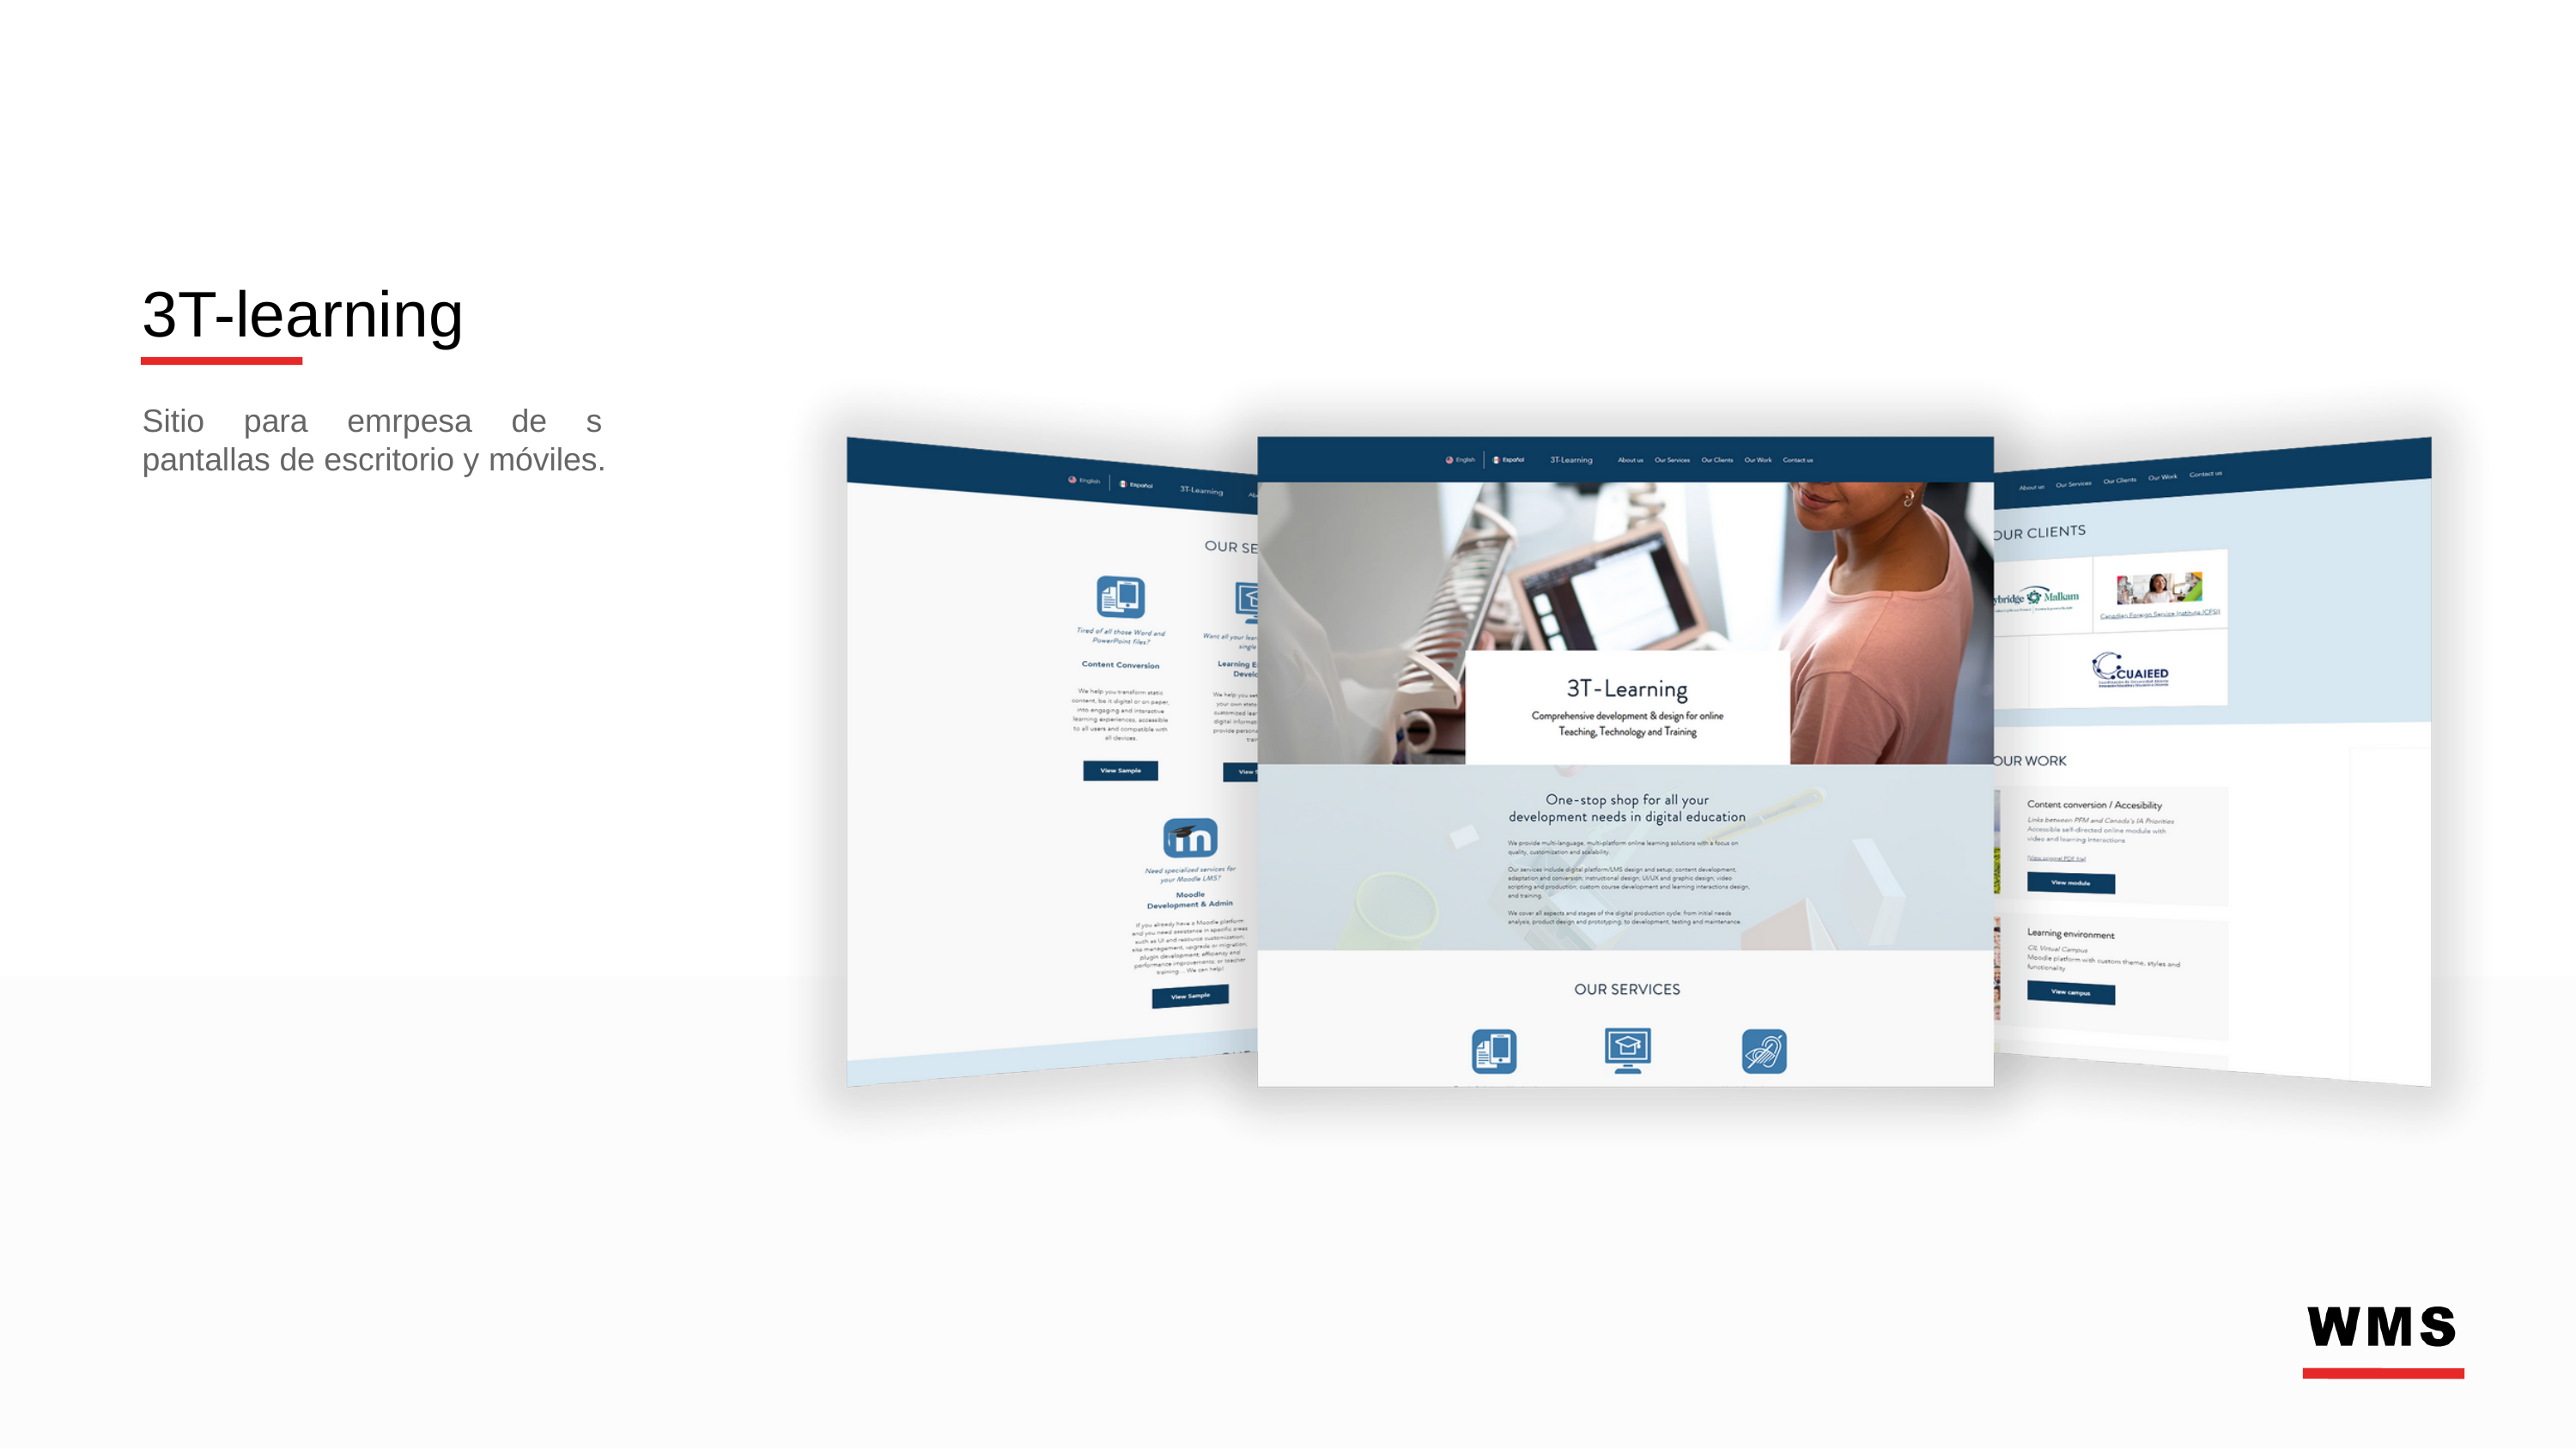

3T-learning

Sitio para emrpesa de servicios, pantallas de escritorio y móviles.